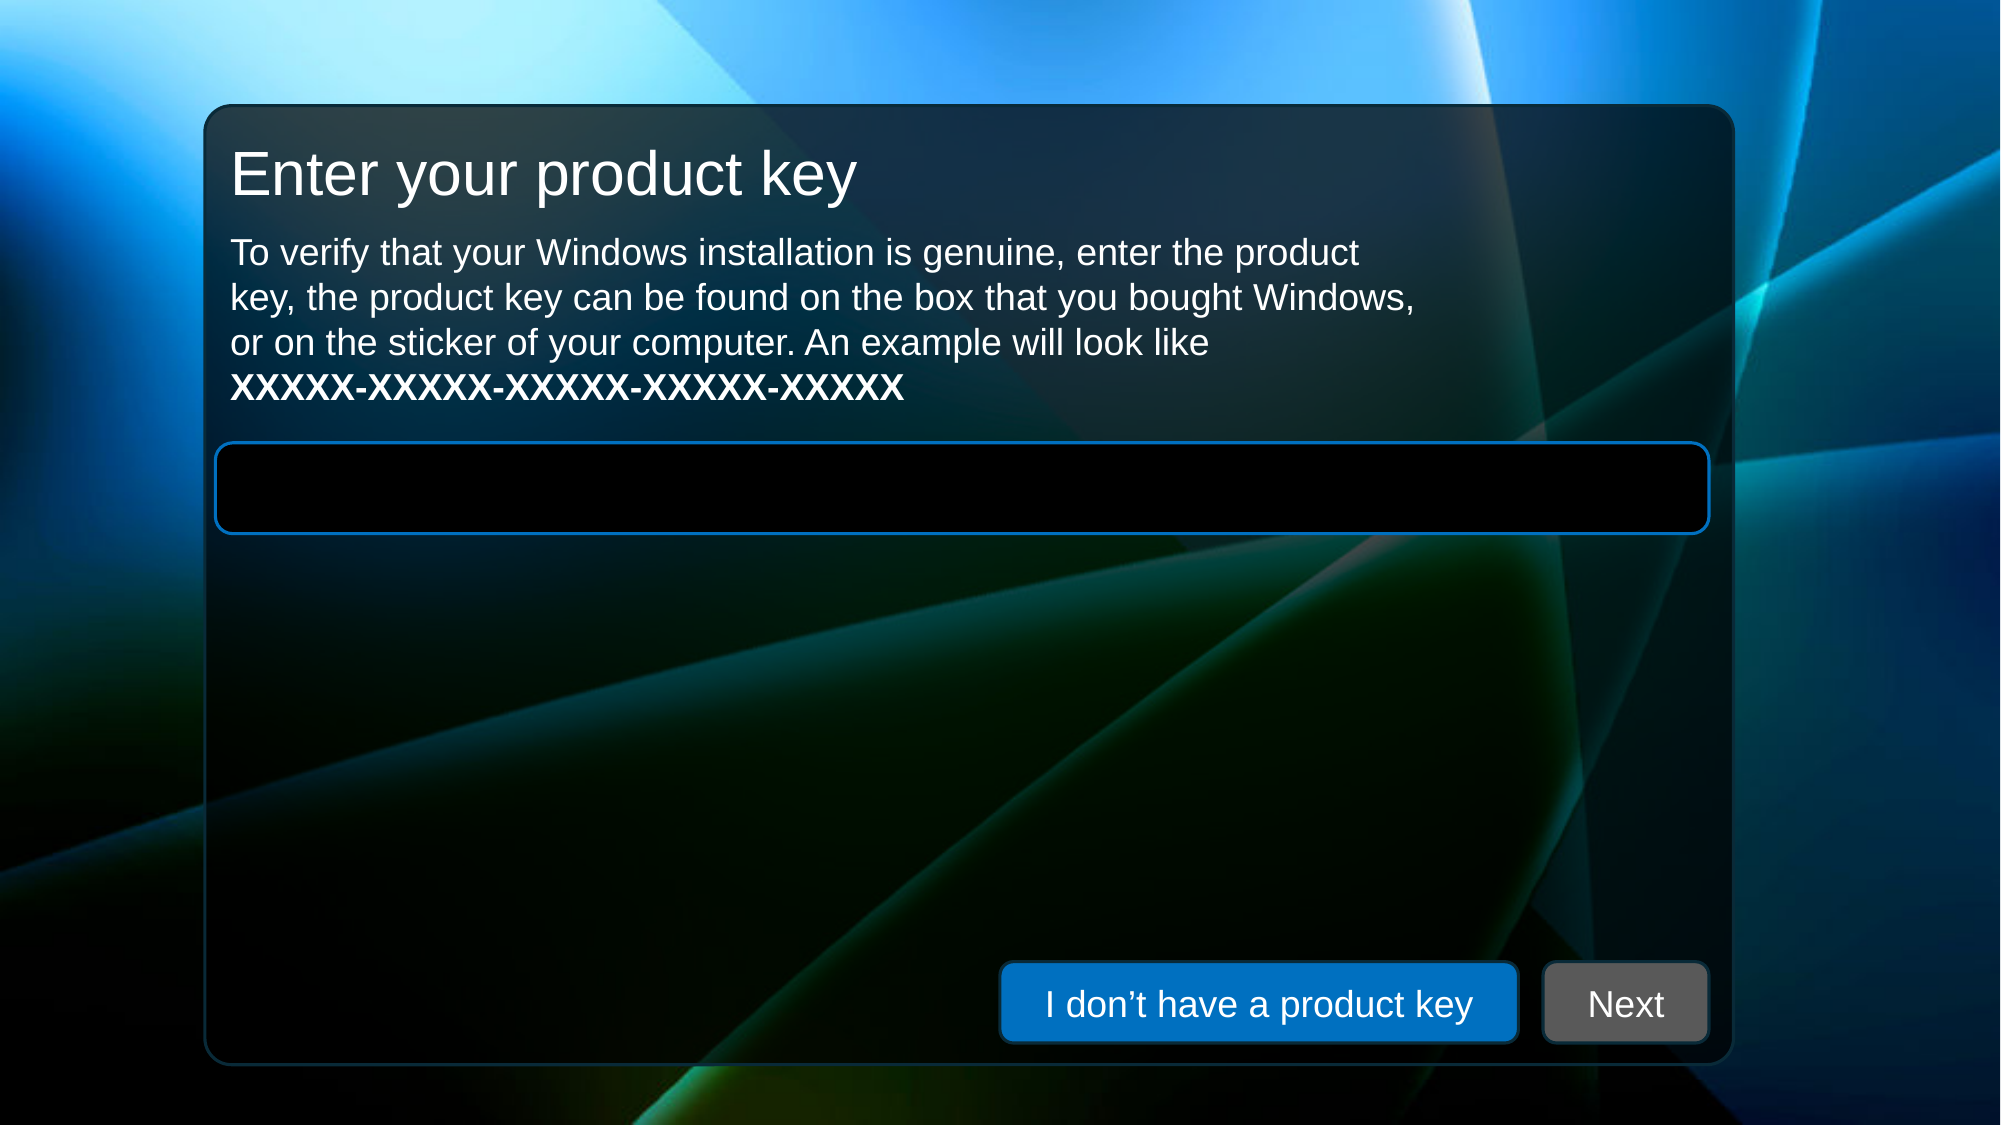

Enter your product key
To verify that your Windows installation is genuine, enter the product key, the product key can be found on the box that you bought Windows, or on the sticker of your computer. An example will look like        XXXXX-XXXXX-XXXXX-XXXXX-XXXXX

I don’t have a product key
Next